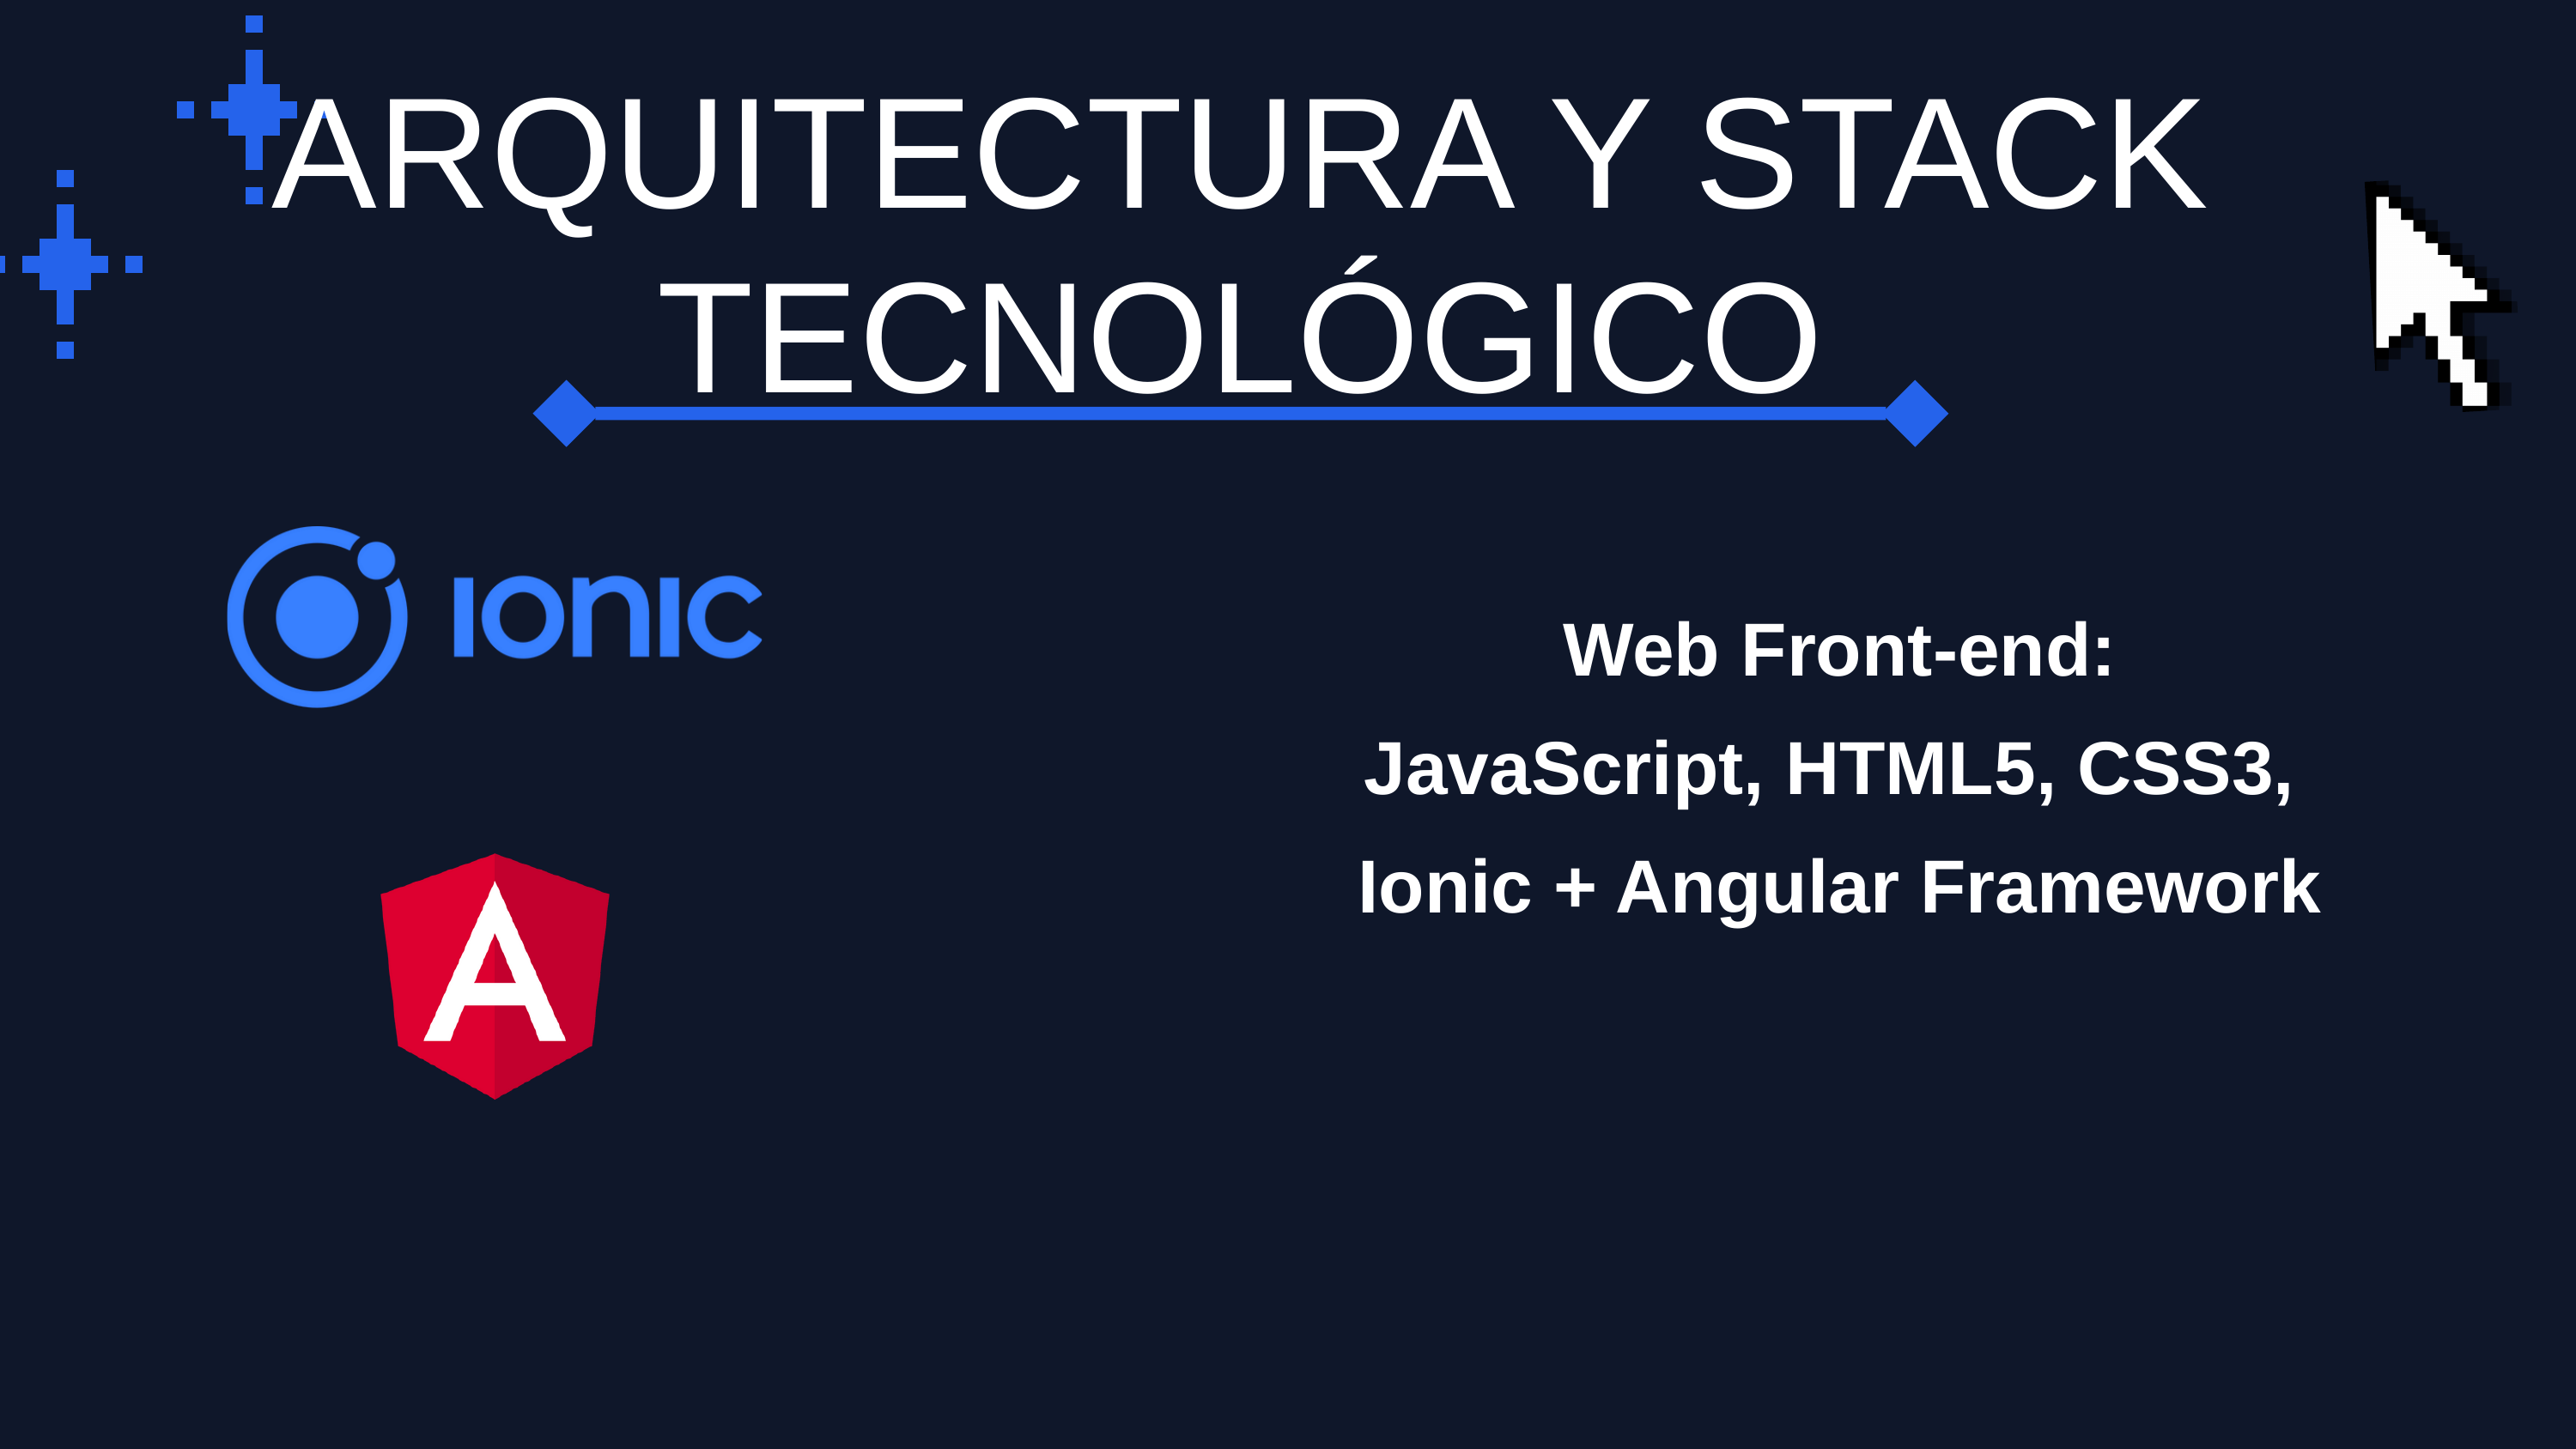

ARQUITECTURA Y STACK TECNOLÓGICO

Web Front-end:
JavaScript, HTML5, CSS3,
Ionic + Angular Framework